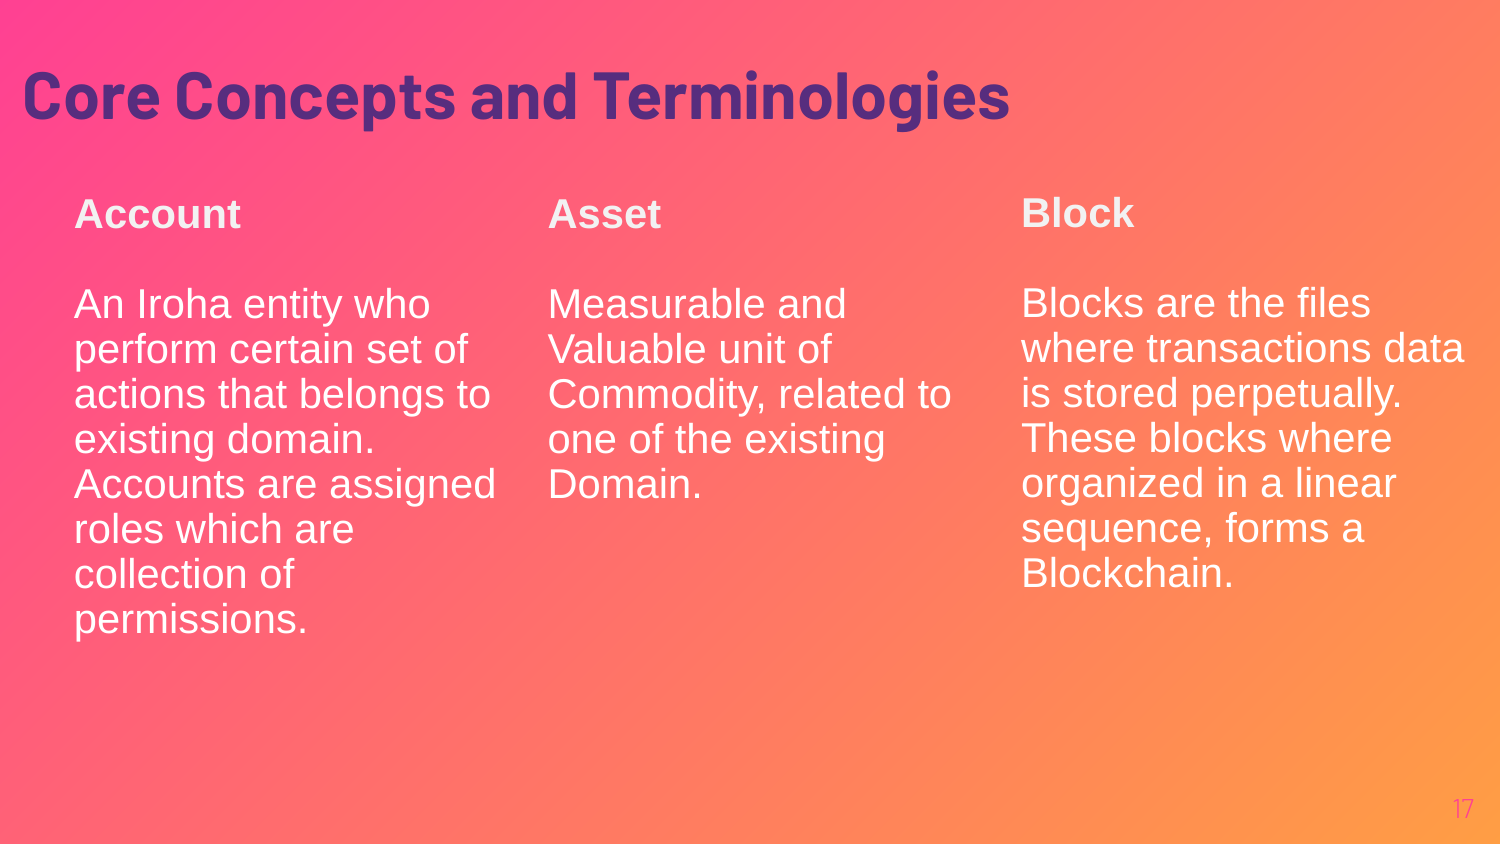

Core Concepts and Terminologies

Block

Blocks are the files where transactions data is stored perpetually. These blocks where organized in a linear sequence, forms a Blockchain.

Asset

Measurable and Valuable unit of Commodity, related to one of the existing Domain.

Account

An Iroha entity who perform certain set of actions that belongs to existing domain. Accounts are assigned roles which are collection of permissions.

17